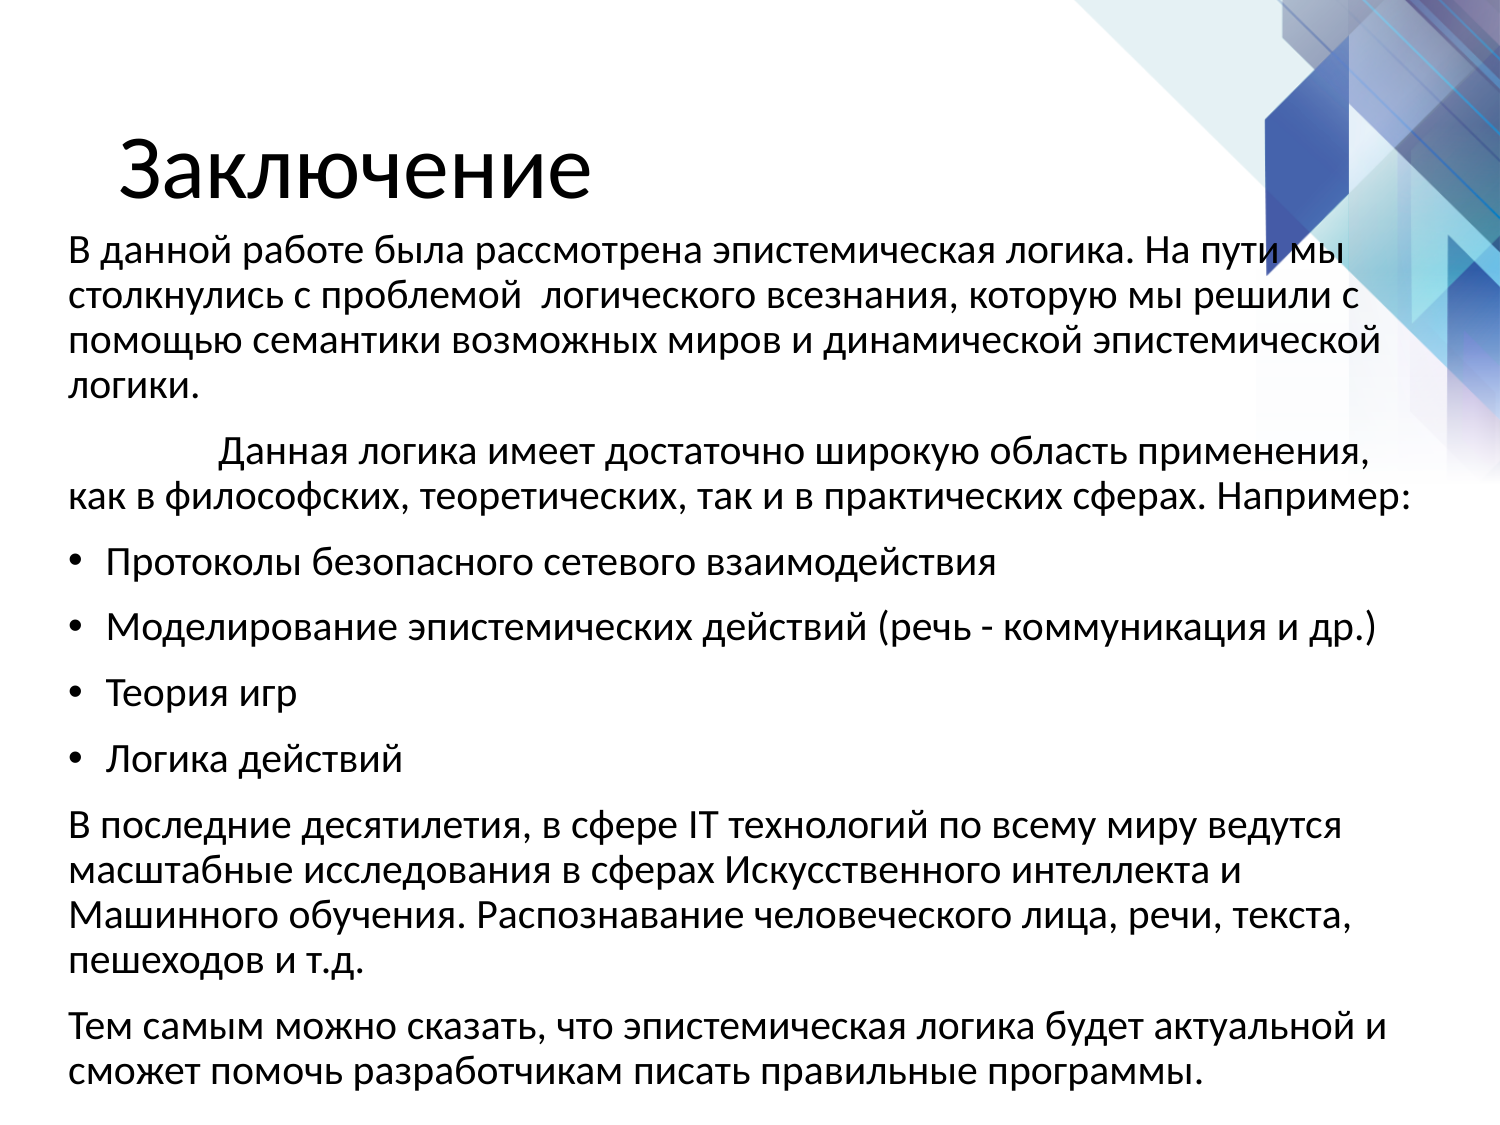

# Заключение
В данной работе была рассмотрена эпистемическая логика. На пути мы столкнулись с проблемой  логического всезнания, которую мы решили с помощью семантики возможных миров и динамической эпистемической логики.
	Данная логика имеет достаточно широкую область применения, как в философских, теоретических, так и в практических сферах. Например:
Протоколы безопасного сетевого взаимодействия
Моделирование эпистемических действий (речь - коммуникация и др.)
Теория игр
Логика действий
В последние десятилетия, в сфере IT технологий по всему миру ведутся масштабные исследования в сферах Искусственного интеллекта и Машинного обучения. Распознавание человеческого лица, речи, текста, пешеходов и т.д.
Тем самым можно сказать, что эпистемическая логика будет актуальной и сможет помочь разработчикам писать правильные программы.